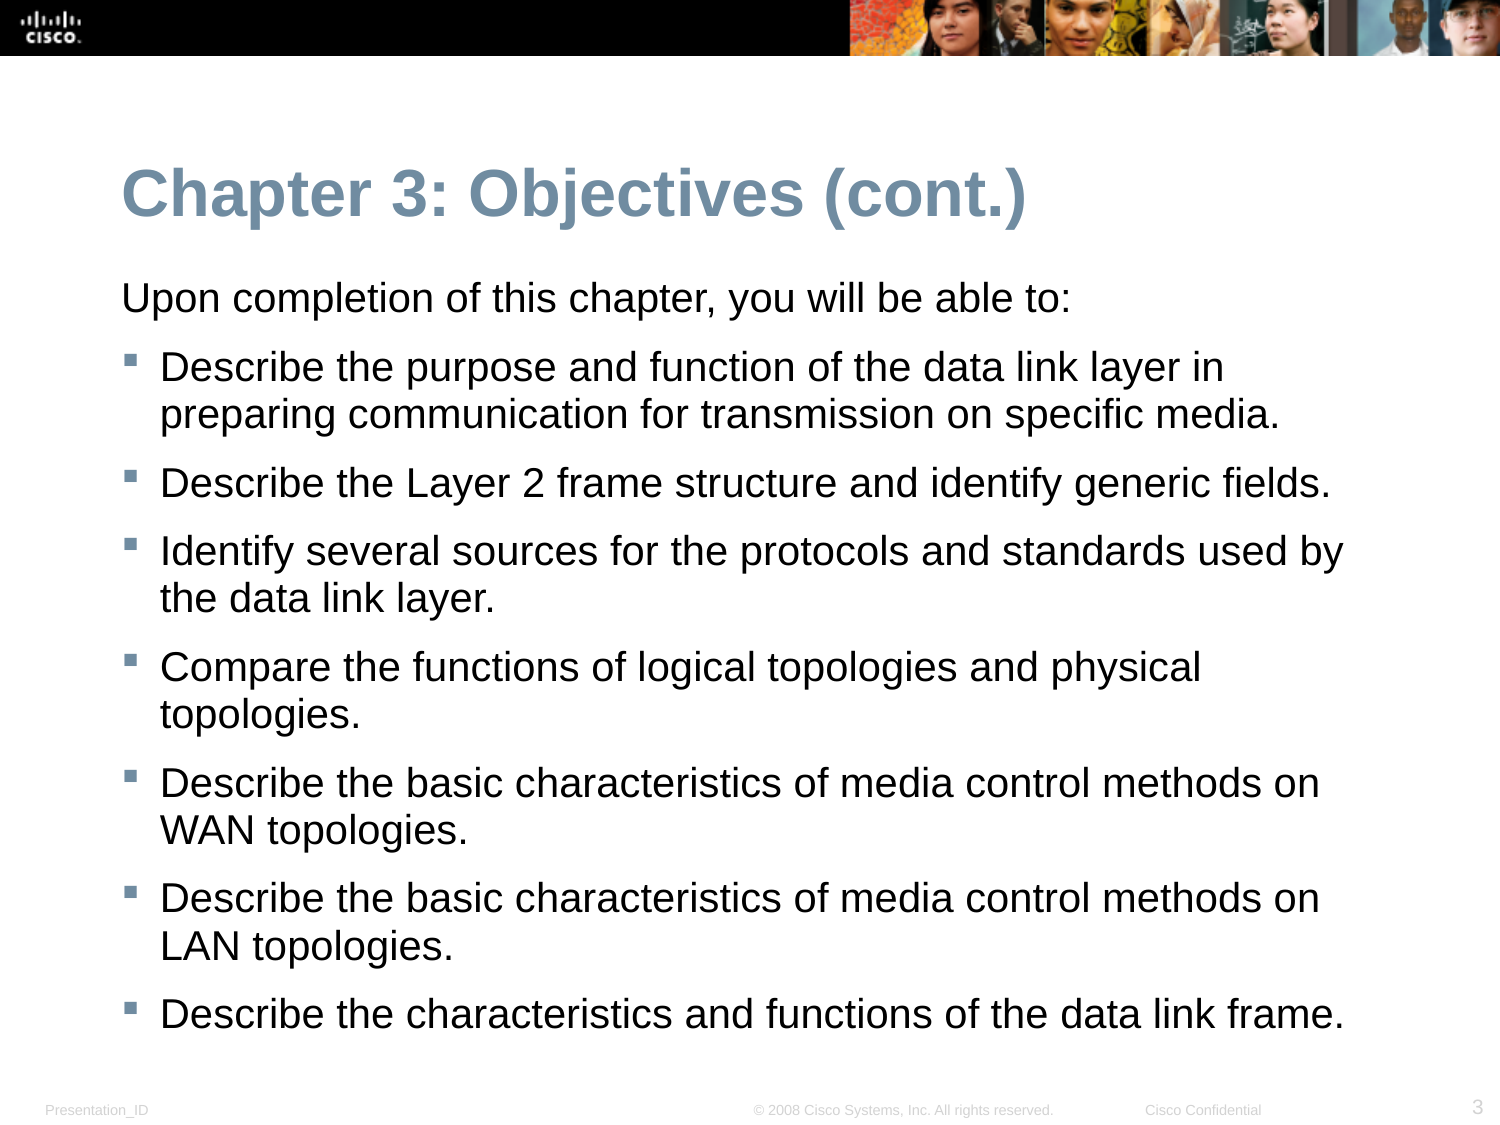

Chapter 3: Objectives (cont.)
Upon completion of this chapter, you will be able to:
Describe the purpose and function of the data link layer in preparing communication for transmission on specific media.
Describe the Layer 2 frame structure and identify generic fields.
Identify several sources for the protocols and standards used by the data link layer.
Compare the functions of logical topologies and physical topologies.
Describe the basic characteristics of media control methods on WAN topologies.
Describe the basic characteristics of media control methods on LAN topologies.
Describe the characteristics and functions of the data link frame.